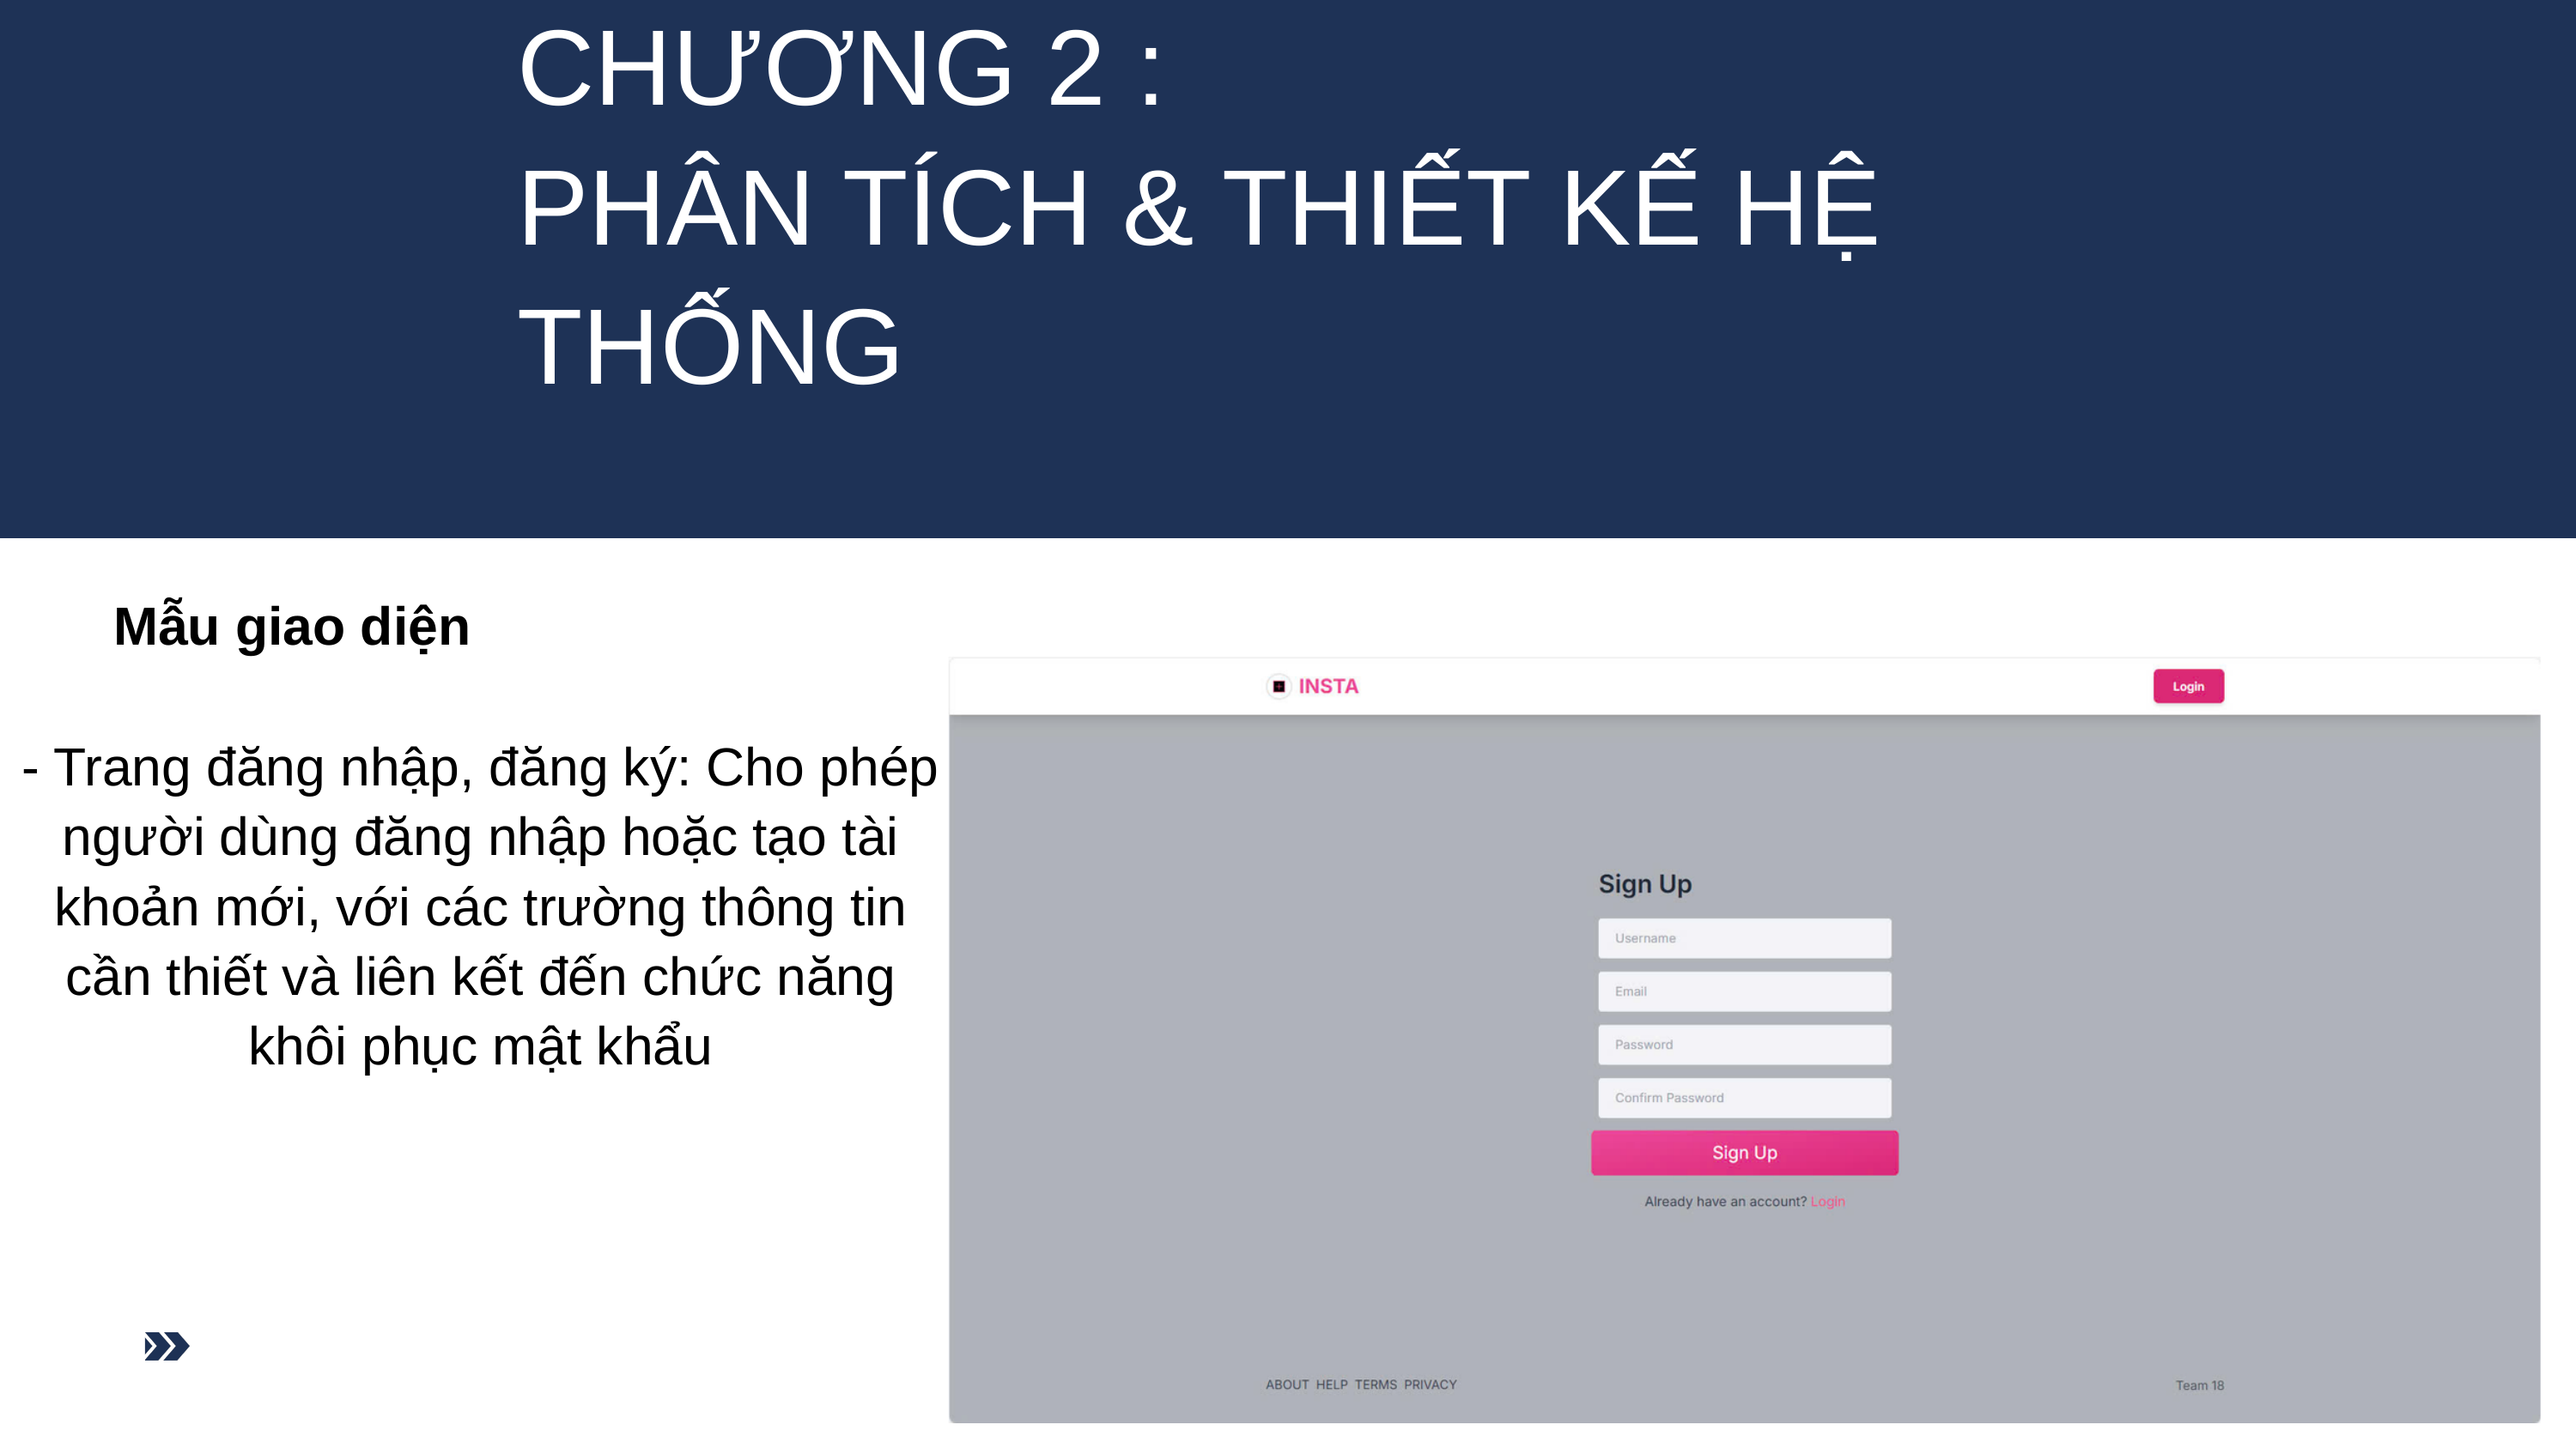

CHƯƠNG 2 :
PHÂN TÍCH & THIẾT KẾ HỆ THỐNG

Mẫu giao diện

- Trang đăng nhập, đăng ký: Cho phép người dùng đăng nhập hoặc tạo tài khoản mới, với các trường thông tin cần thiết và liên kết đến chức năng khôi phục mật khẩu